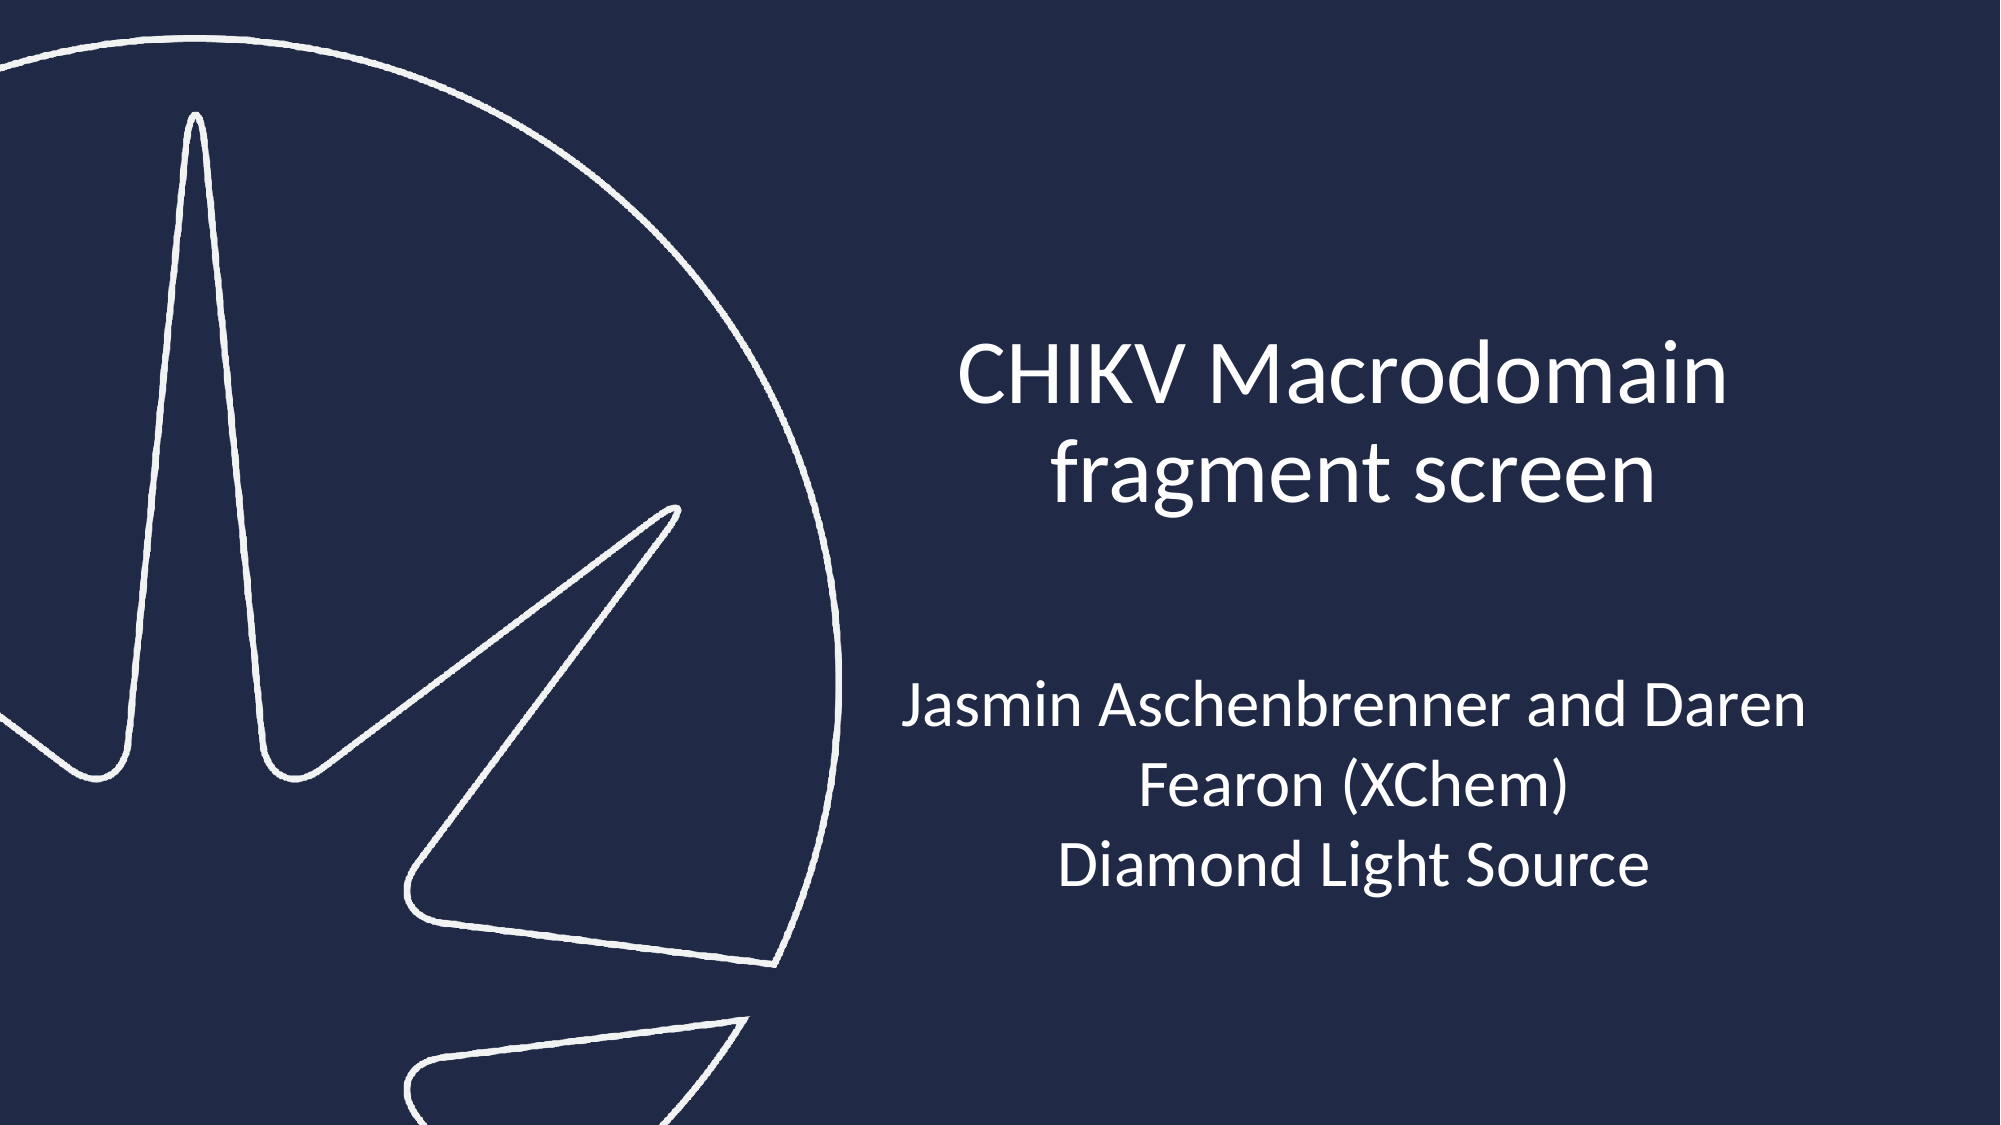

# CHIKV Macrodomain fragment screen
Jasmin Aschenbrenner and Daren Fearon (XChem)
Diamond Light Source